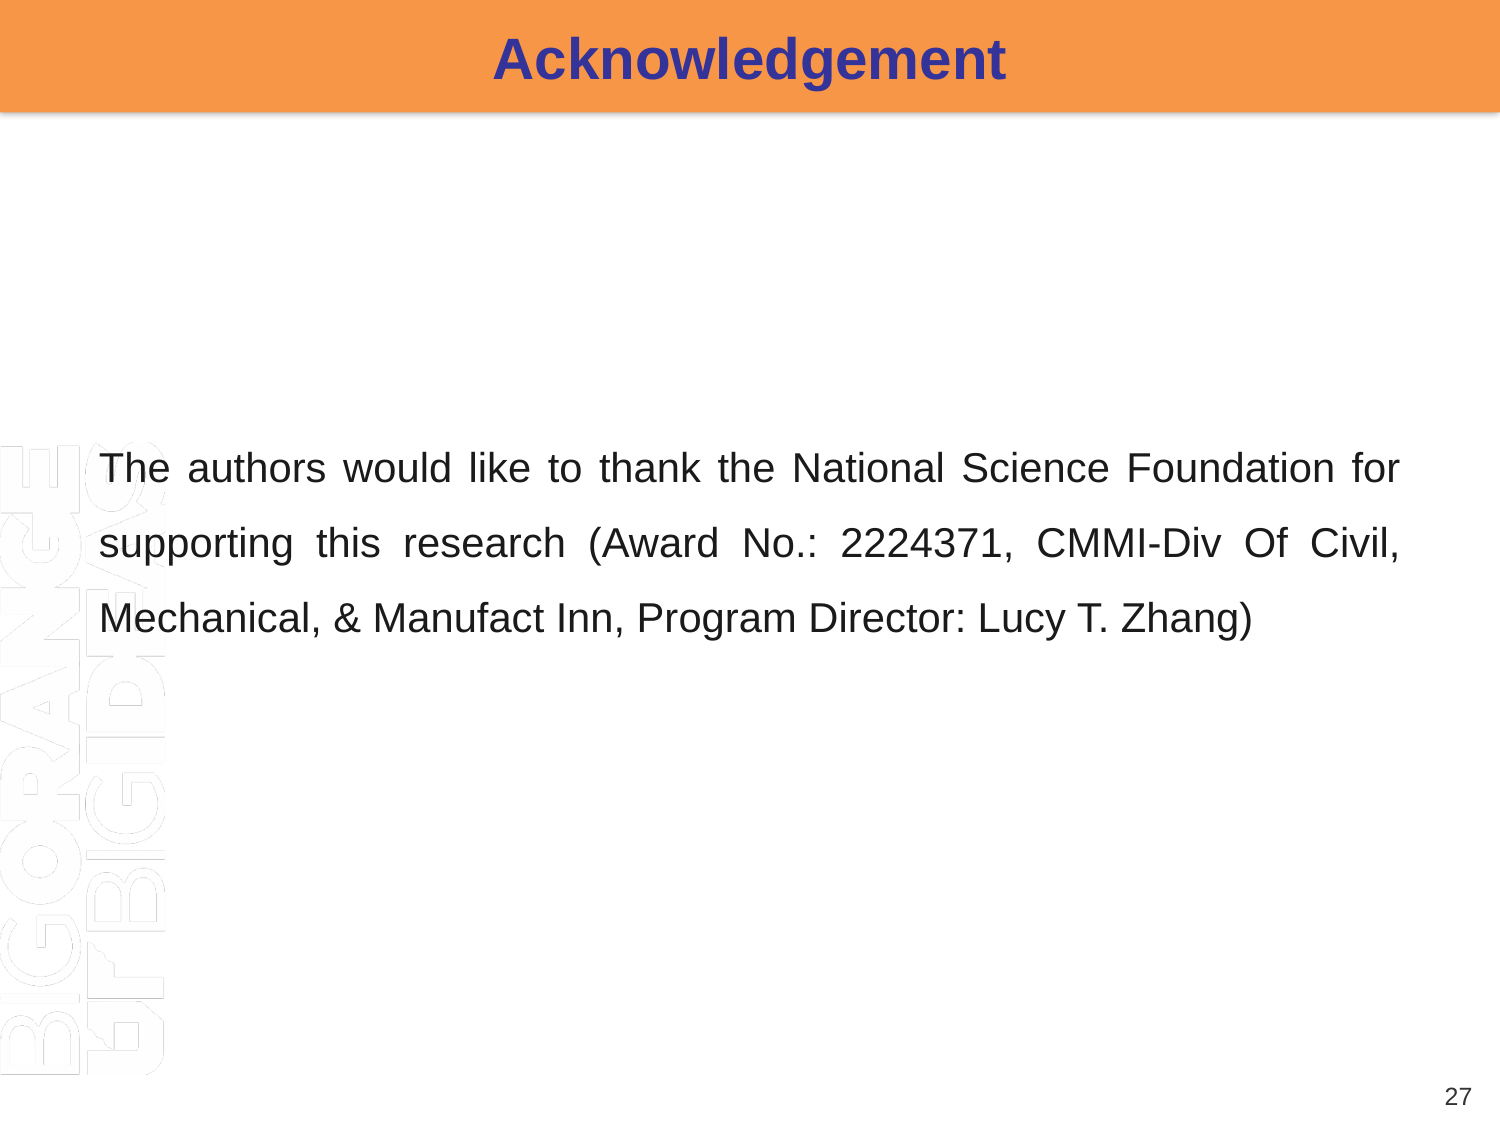

# Acknowledgement
The authors would like to thank the National Science Foundation for supporting this research (Award No.: 2224371, CMMI-Div Of Civil, Mechanical, & Manufact Inn, Program Director: Lucy T. Zhang)

27